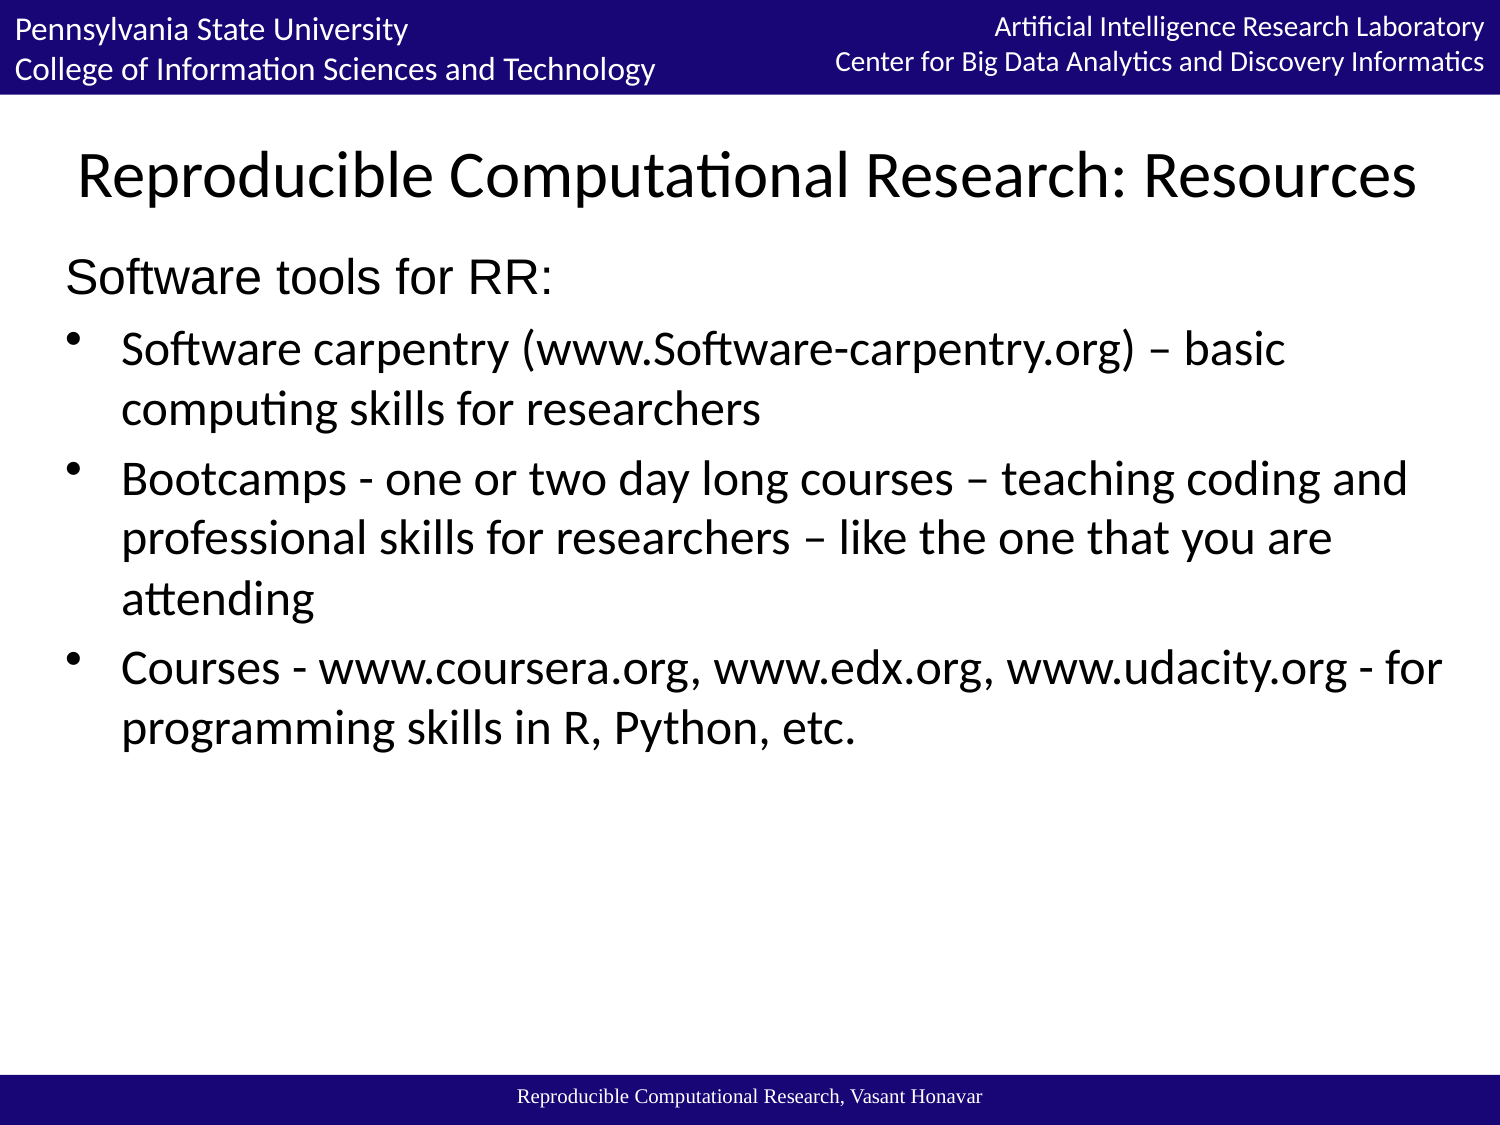

# Reproducible Computational Research: Resources
Software tools for RR:
Software carpentry (www.Software-carpentry.org) – basic computing skills for researchers
Bootcamps - one or two day long courses – teaching coding and professional skills for researchers – like the one that you are attending
Courses - www.coursera.org, www.edx.org, www.udacity.org - for programming skills in R, Python, etc.
Reproducible Computational Research, Vasant Honavar